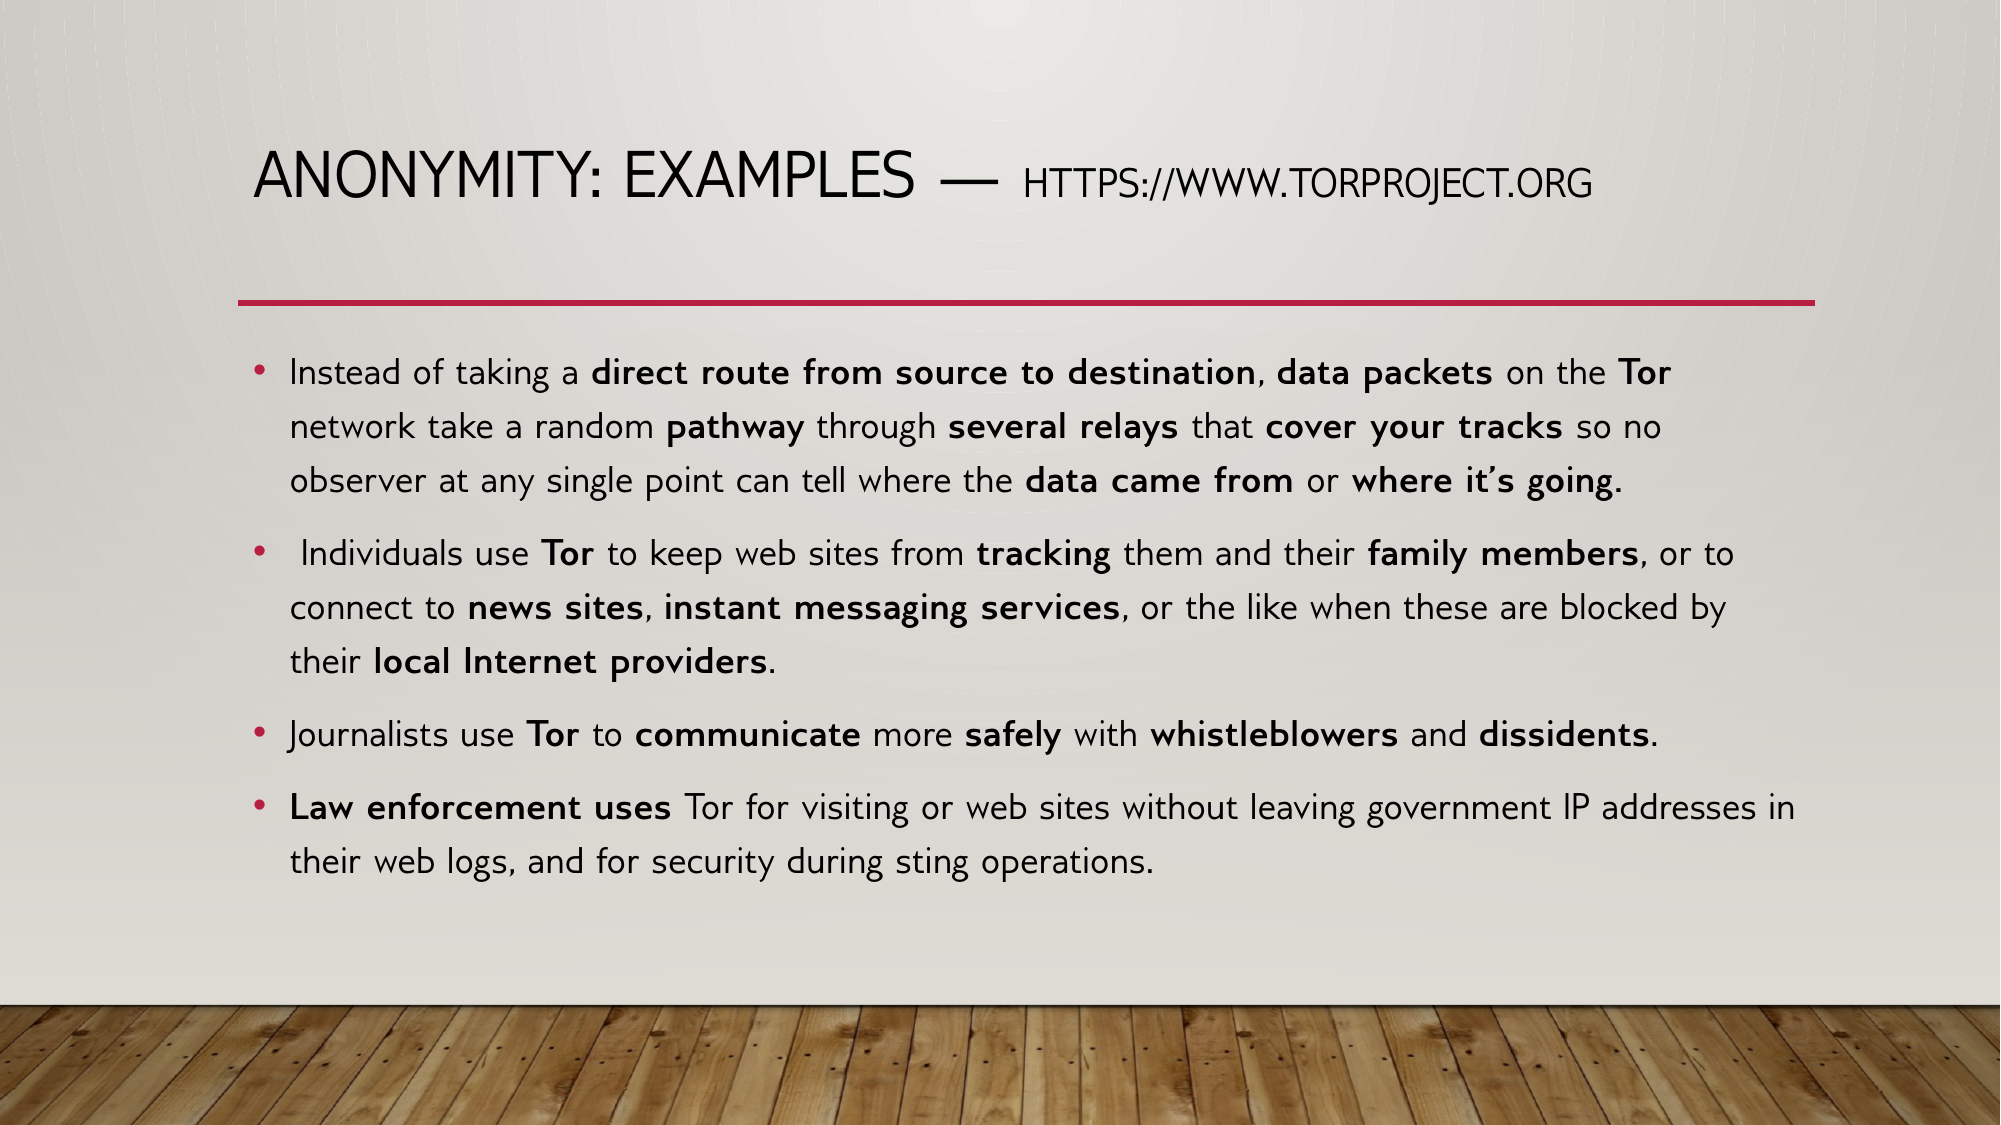

# Anonymity: Examples — https://www.torproject.org
Instead of taking a direct route from source to destination, data packets on the Tor network take a random pathway through several relays that cover your tracks so no observer at any single point can tell where the data came from or where it’s going.
 Individuals use Tor to keep web sites from tracking them and their family members, or to connect to news sites, instant messaging services, or the like when these are blocked by their local Internet providers.
Journalists use Tor to communicate more safely with whistleblowers and dissidents.
Law enforcement uses Tor for visiting or web sites without leaving government IP addresses in their web logs, and for security during sting operations.